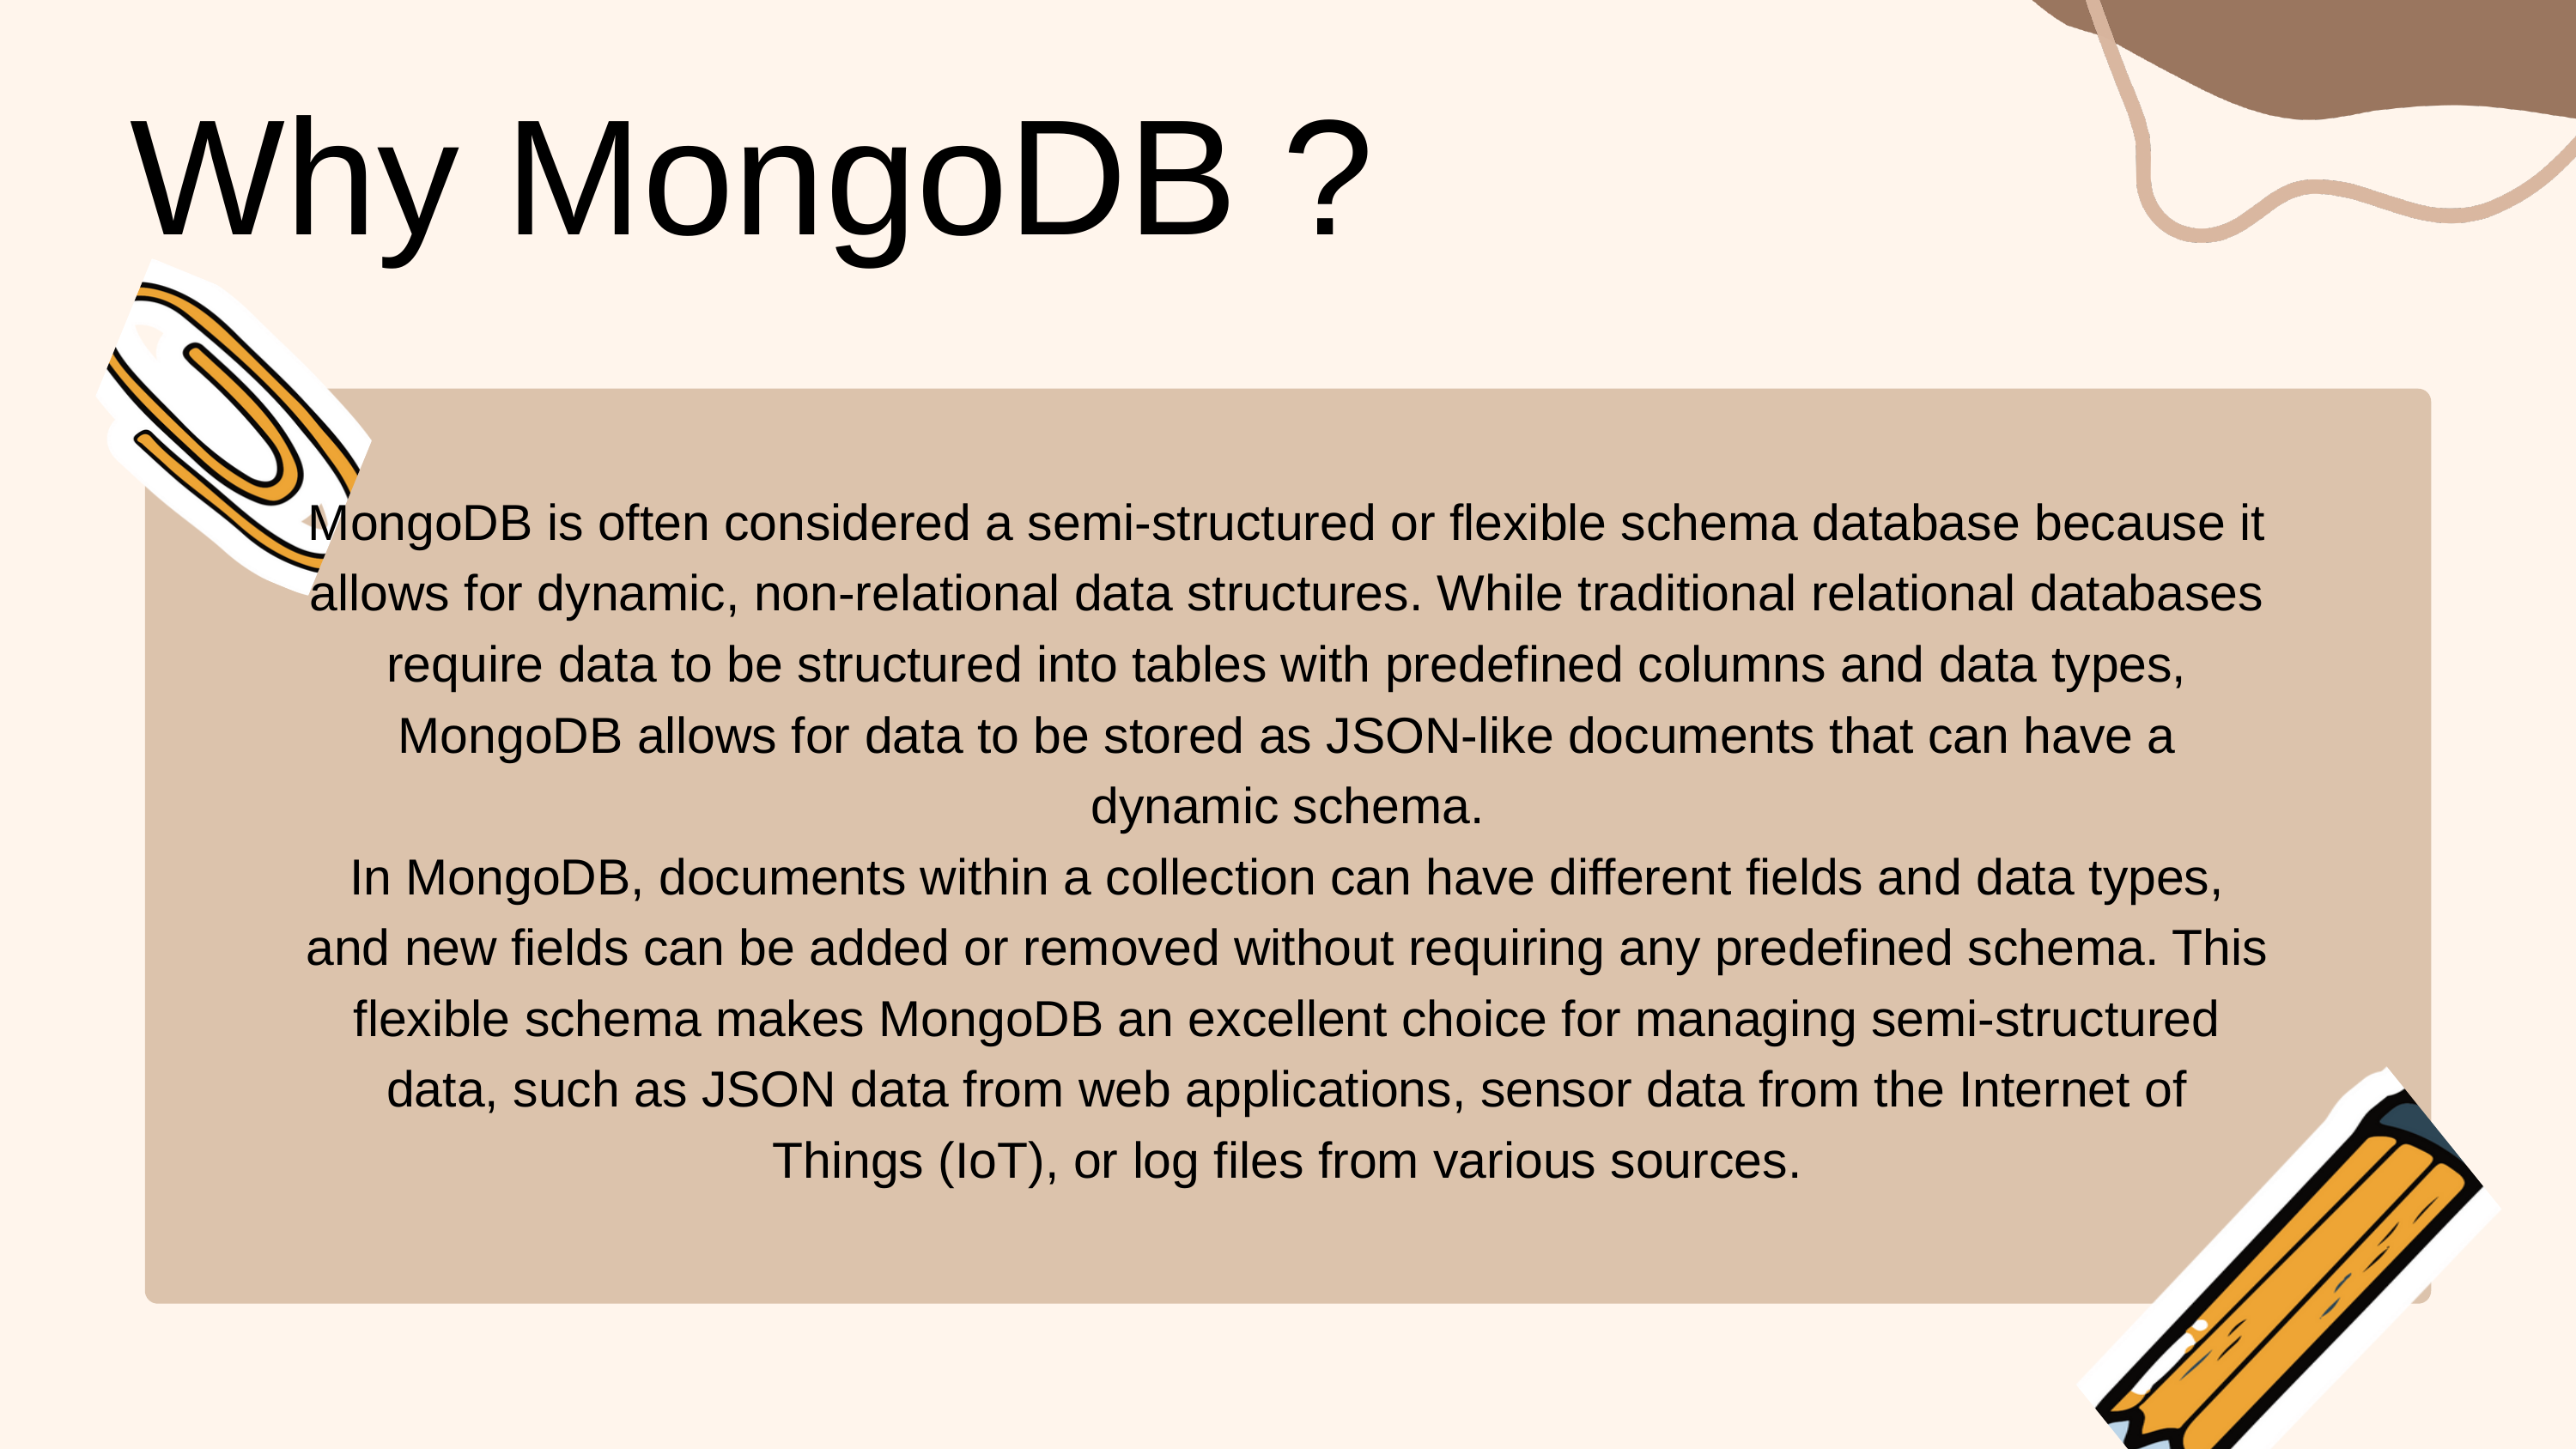

Why MongoDB ?

MongoDB is often considered a semi-structured or flexible schema database because it allows for dynamic, non-relational data structures. While traditional relational databases require data to be structured into tables with predefined columns and data types, MongoDB allows for data to be stored as JSON-like documents that can have a dynamic schema.
In MongoDB, documents within a collection can have different fields and data types, and new fields can be added or removed without requiring any predefined schema. This flexible schema makes MongoDB an excellent choice for managing semi-structured data, such as JSON data from web applications, sensor data from the Internet of Things (IoT), or log files from various sources.